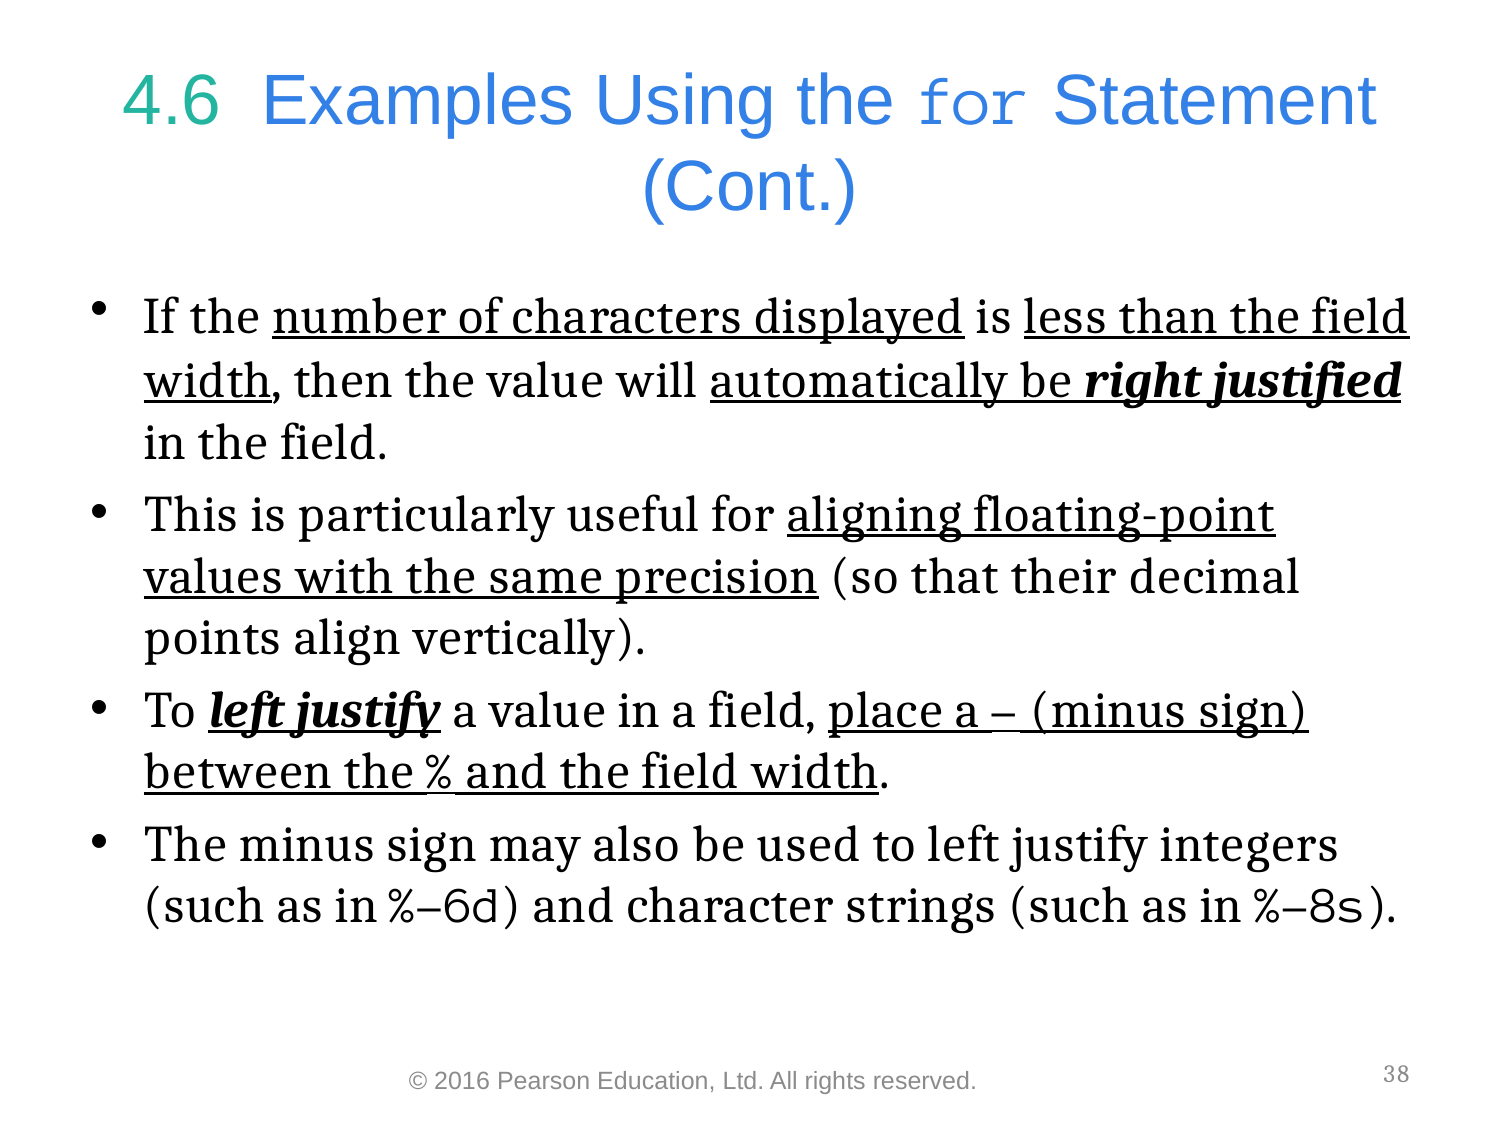

# 4.6  Examples Using the for Statement (Cont.)
If the number of characters displayed is less than the field width, then the value will automatically be right justified in the field.
This is particularly useful for aligning floating-point values with the same precision (so that their decimal points align vertically).
To left justify a value in a field, place a - (minus sign) between the % and the field width.
The minus sign may also be used to left justify integers (such as in %-6d) and character strings (such as in %-8s).

38
© 2016 Pearson Education, Ltd. All rights reserved.